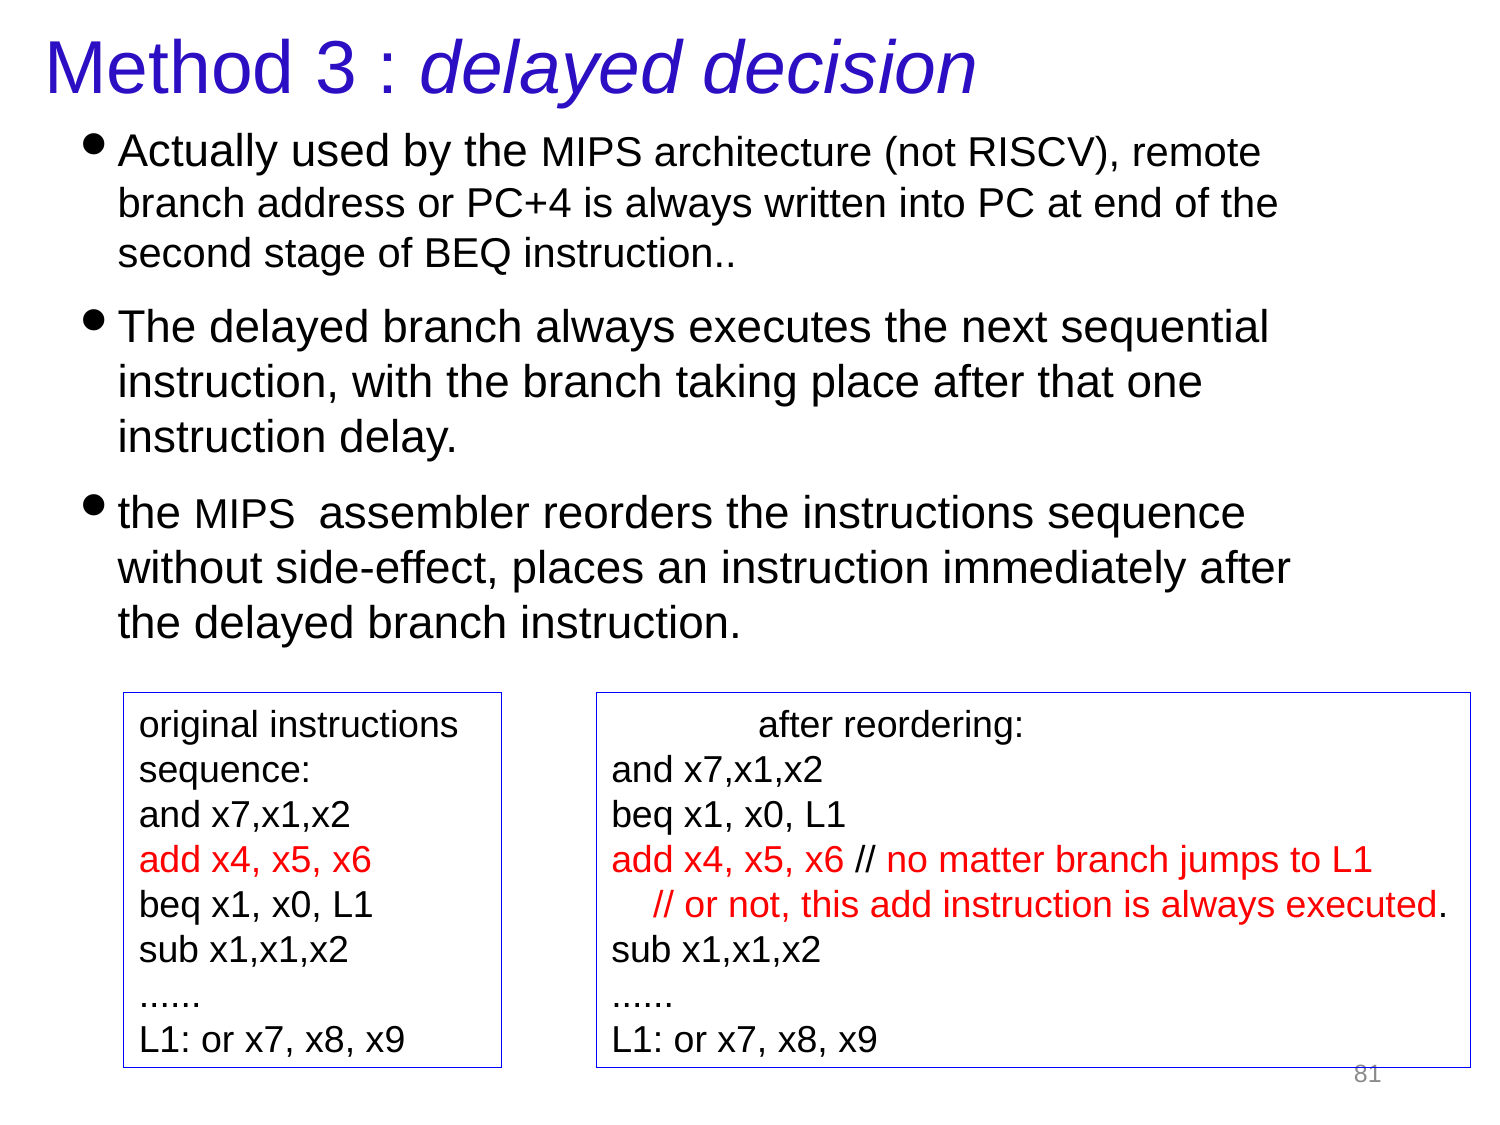

# Method 3 : delayed decision
Actually used by the MIPS architecture (not RISCV), remote branch address or PC+4 is always written into PC at end of the second stage of BEQ instruction..
The delayed branch always executes the next sequential instruction, with the branch taking place after that one instruction delay.
the MIPS  assembler reorders the instructions sequence without side-effect, places an instruction immediately after the delayed branch instruction.

original instructions sequence:
and x7,x1,x2
add x4, x5, x6
beq x1, x0, L1
sub x1,x1,x2
......
L1: or x7, x8, x9
              after reordering:
and x7,x1,x2
beq x1, x0, L1
add x4, x5, x6 // no matter branch jumps to L1
    // or not, this add instruction is always executed.
sub x1,x1,x2
......
L1: or x7, x8, x9
81